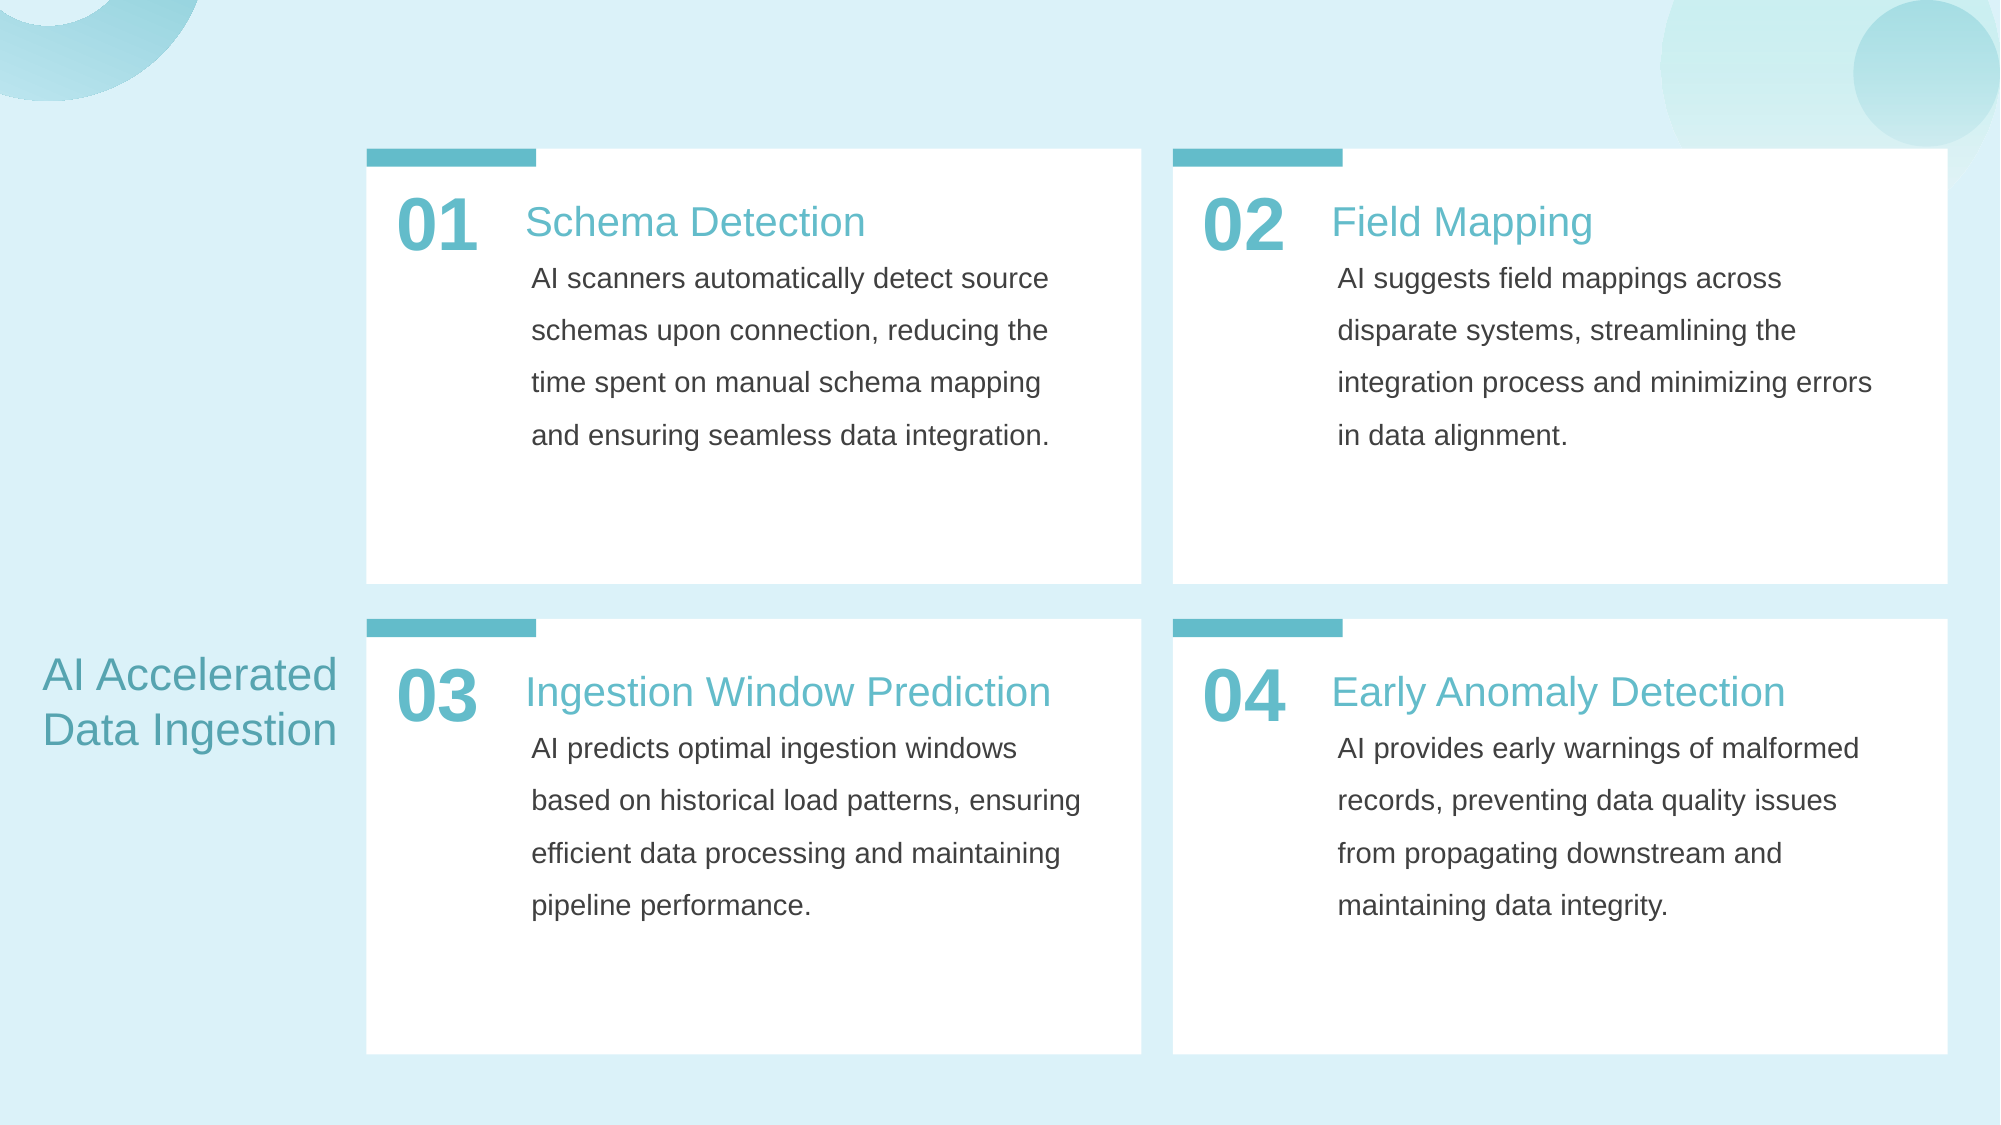

01
02
Schema Detection
Field Mapping
AI scanners automatically detect source schemas upon connection, reducing the time spent on manual schema mapping and ensuring seamless data integration.
AI suggests field mappings across disparate systems, streamlining the integration process and minimizing errors in data alignment.

AI Accelerated Data Ingestion
03
04
Ingestion Window Prediction
Early Anomaly Detection
AI predicts optimal ingestion windows based on historical load patterns, ensuring efficient data processing and maintaining pipeline performance.
AI provides early warnings of malformed records, preventing data quality issues from propagating downstream and maintaining data integrity.